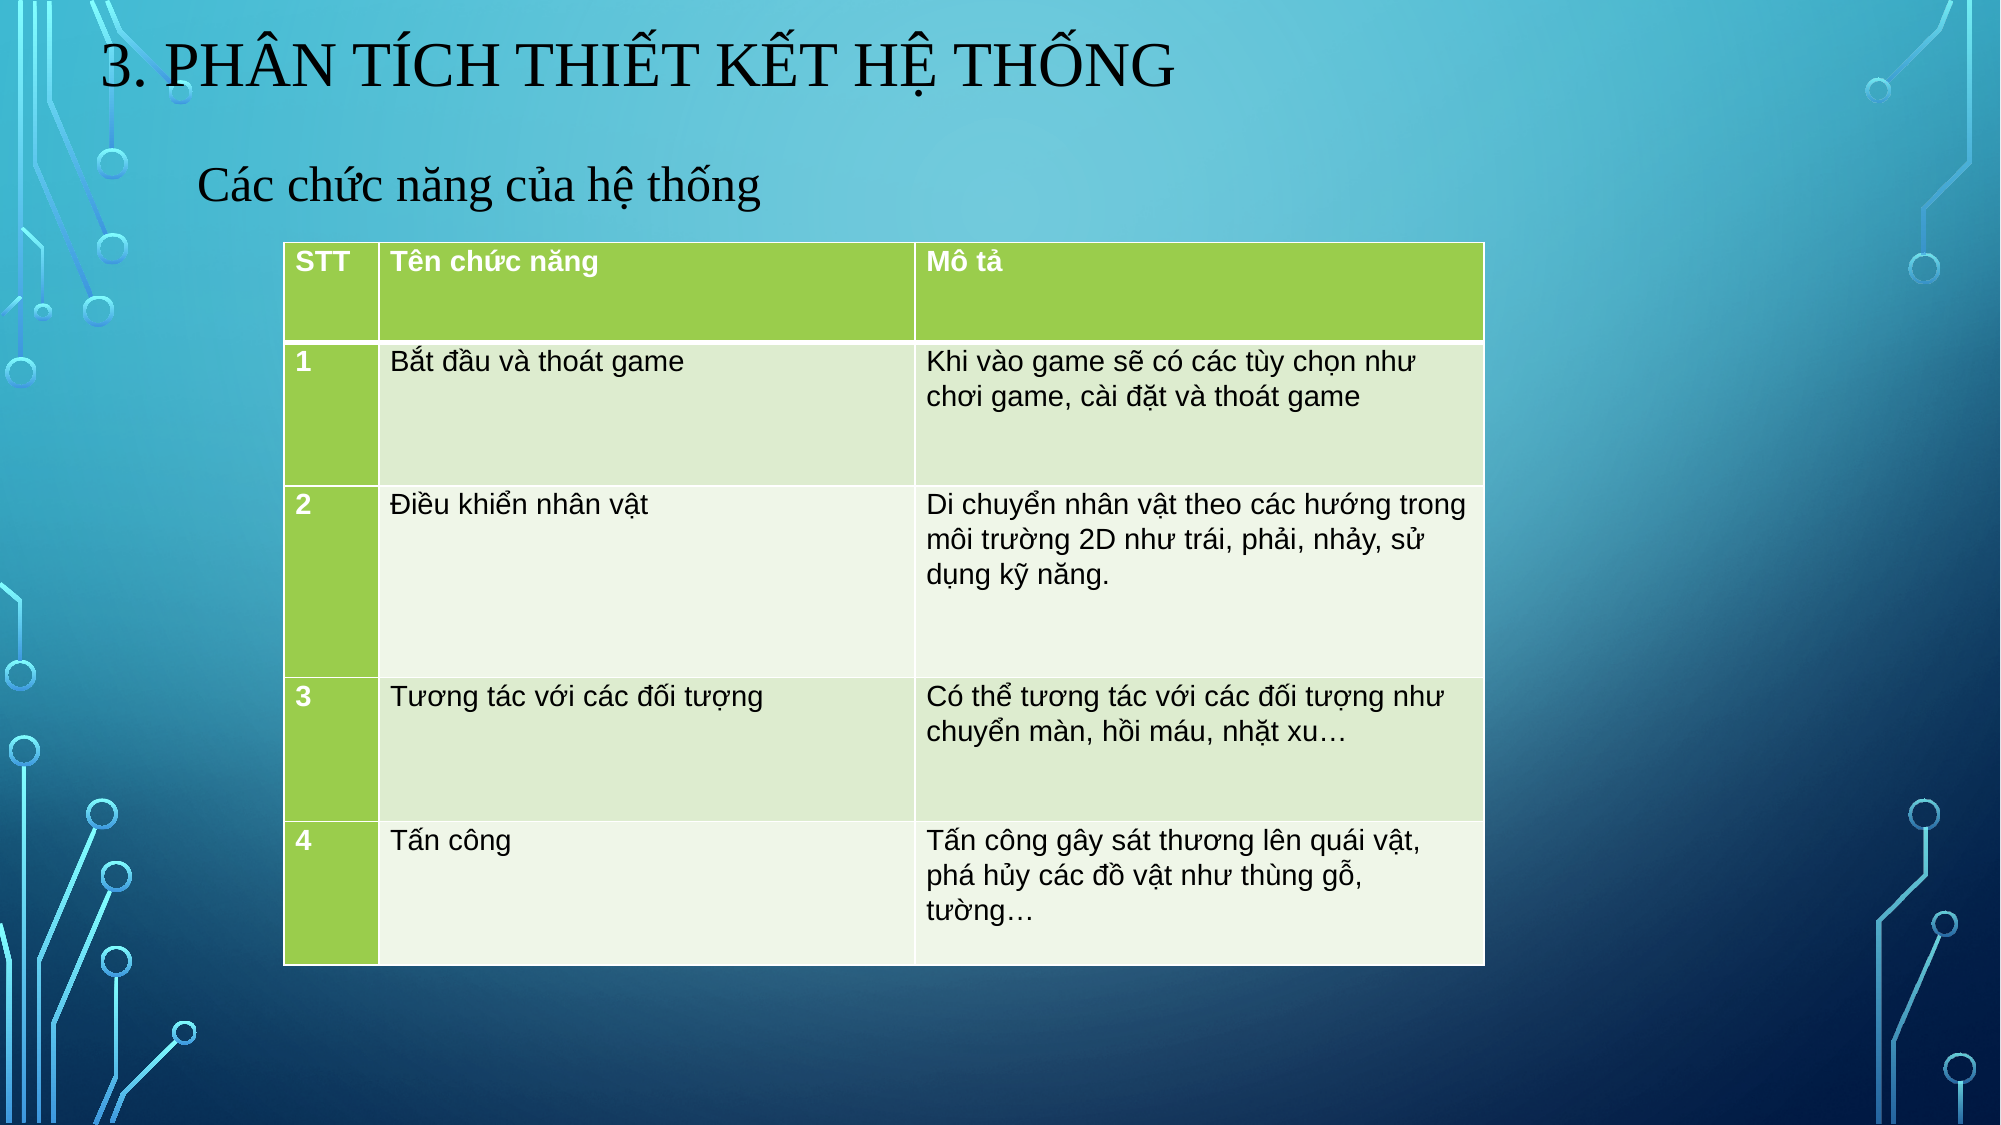

3. Phân tích thiết kết hệ thống
Các chức năng của hệ thống
| STT | Tên chức năng | Mô tả |
| --- | --- | --- |
| 1 | Bắt đầu và thoát game | Khi vào game sẽ có các tùy chọn như chơi game, cài đặt và thoát game |
| 2 | Điều khiển nhân vật | Di chuyển nhân vật theo các hướng trong môi trường 2D như trái, phải, nhảy, sử dụng kỹ năng. |
| 3 | Tương tác với các đối tượng | Có thể tương tác với các đối tượng như chuyển màn, hồi máu, nhặt xu… |
| 4 | Tấn công | Tấn công gây sát thương lên quái vật, phá hủy các đồ vật như thùng gỗ, tường… |